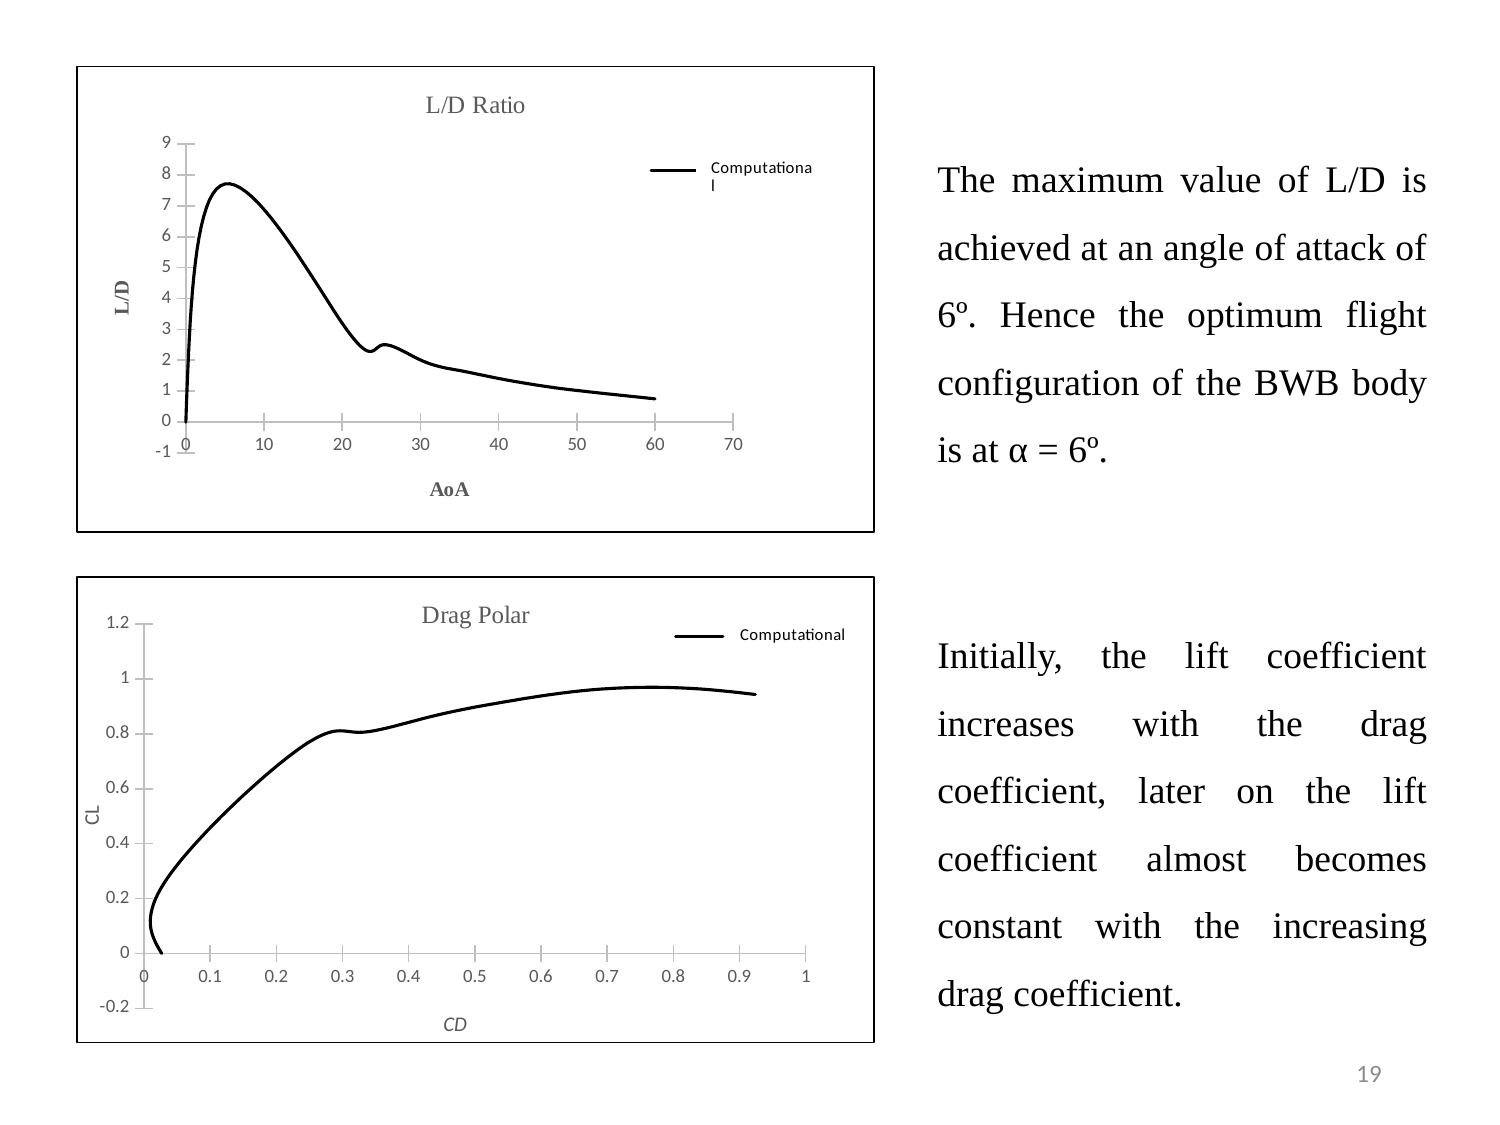

### Chart: L/D Ratio

| Category | cl/cd |
|---|---|
The maximum value of L/D is achieved at an angle of attack of 6º. Hence the optimum flight configuration of the BWB body is at α = 6º.

### Chart: Drag Polar

| Category | cl |
|---|---|
Initially, the lift coefficient increases with the drag coefficient, later on the lift coefficient almost becomes constant with the increasing drag coefficient.
19